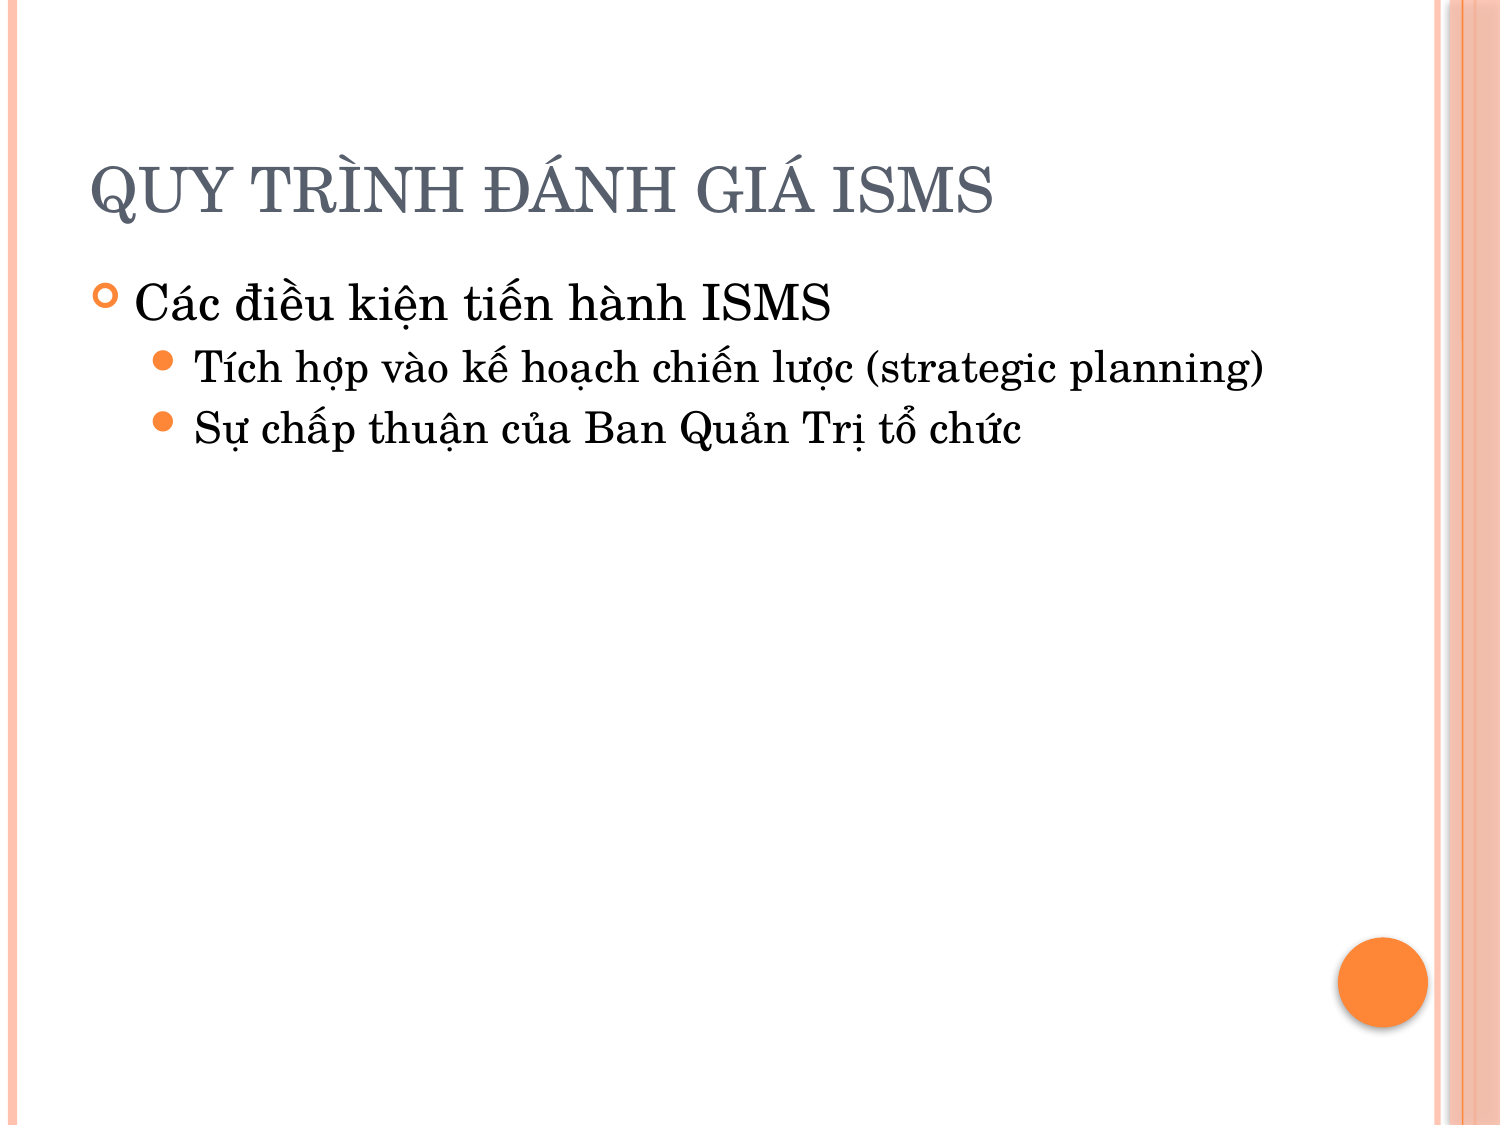

# Quy trình đánh giá ISMS
Các điều kiện tiến hành ISMS
Tích hợp vào kế hoạch chiến lược (strategic planning)
Sự chấp thuận của Ban Quản Trị tổ chức